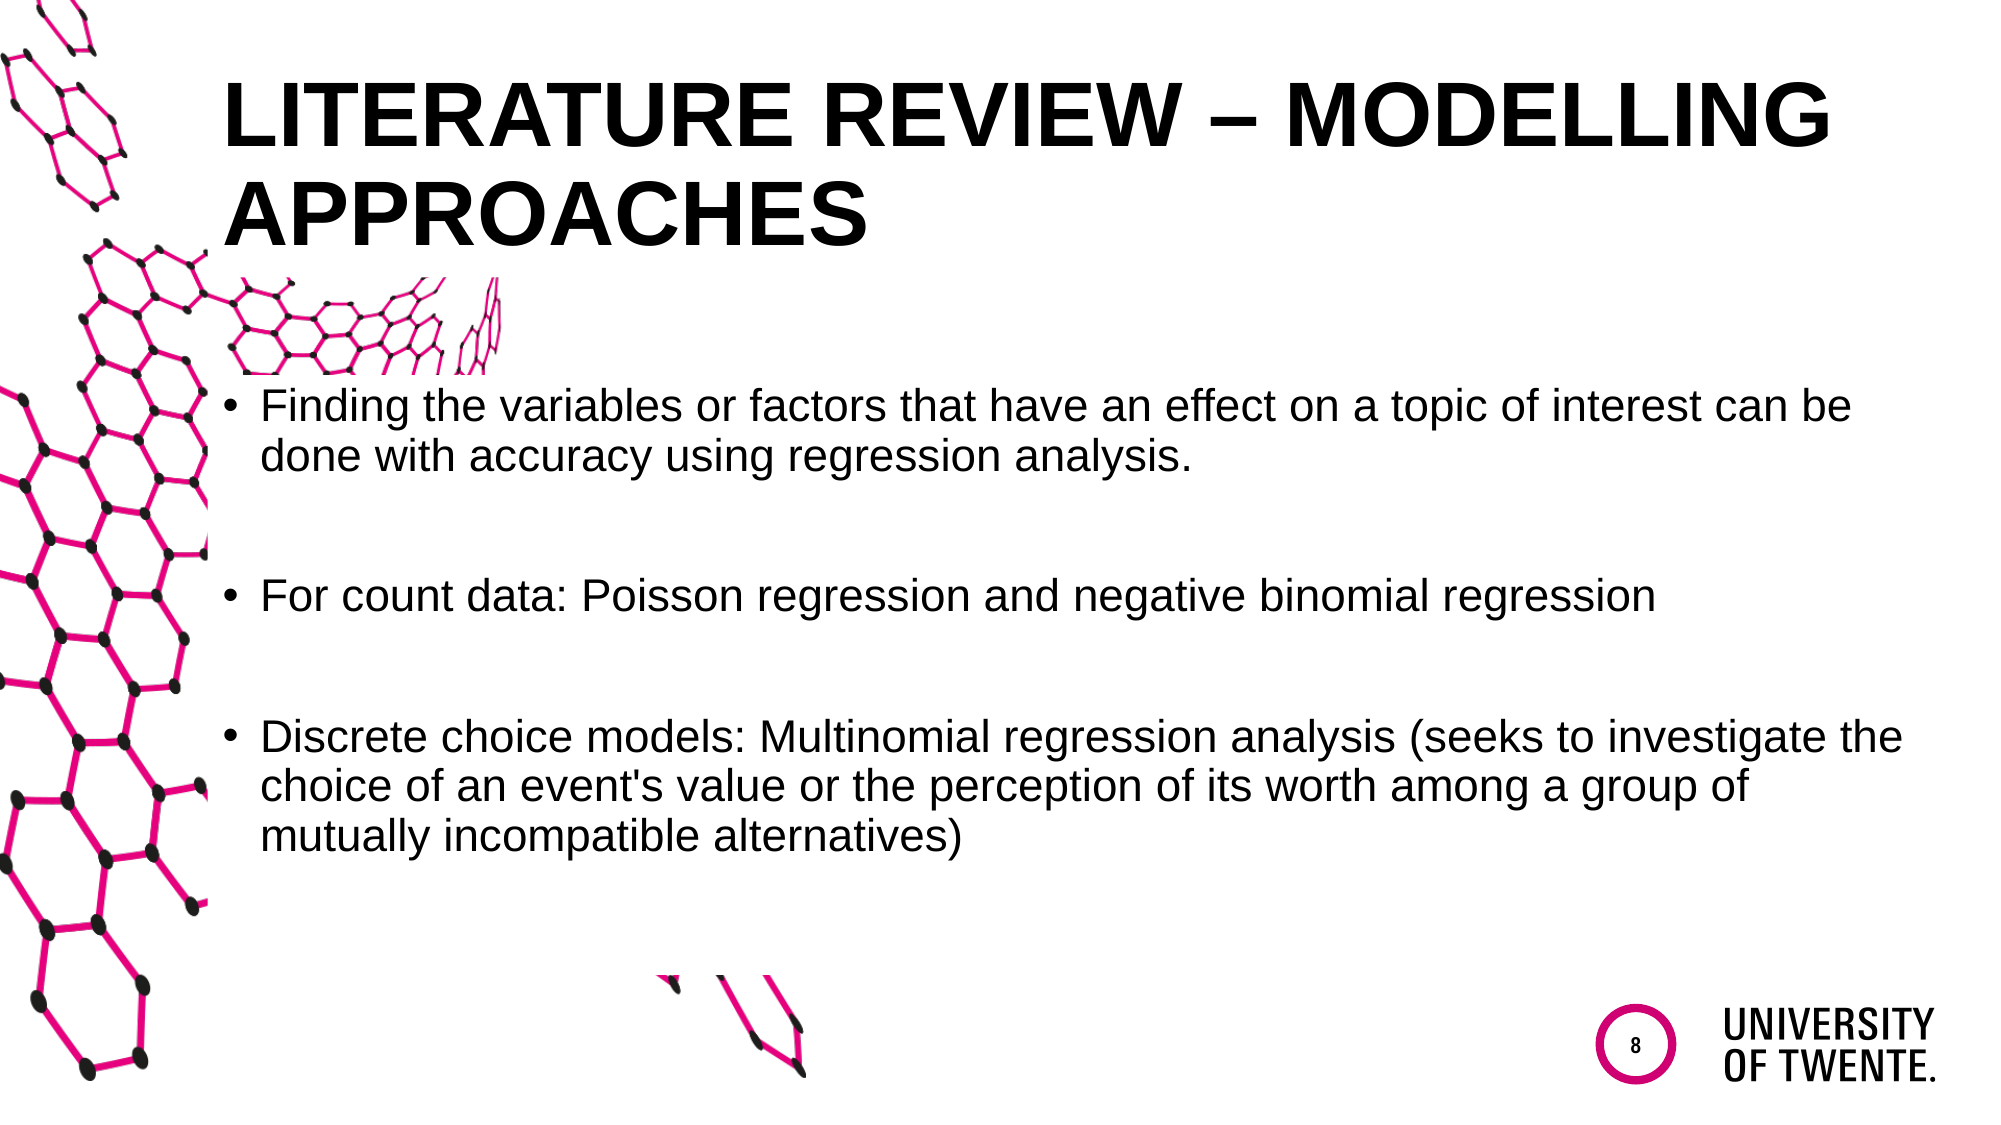

# Literature review – modelling approaches
Finding the variables or factors that have an effect on a topic of interest can be done with accuracy using regression analysis.

For count data: Poisson regression and negative binomial regression

Discrete choice models: Multinomial regression analysis (seeks to investigate the choice of an event's value or the perception of its worth among a group of mutually incompatible alternatives)
8